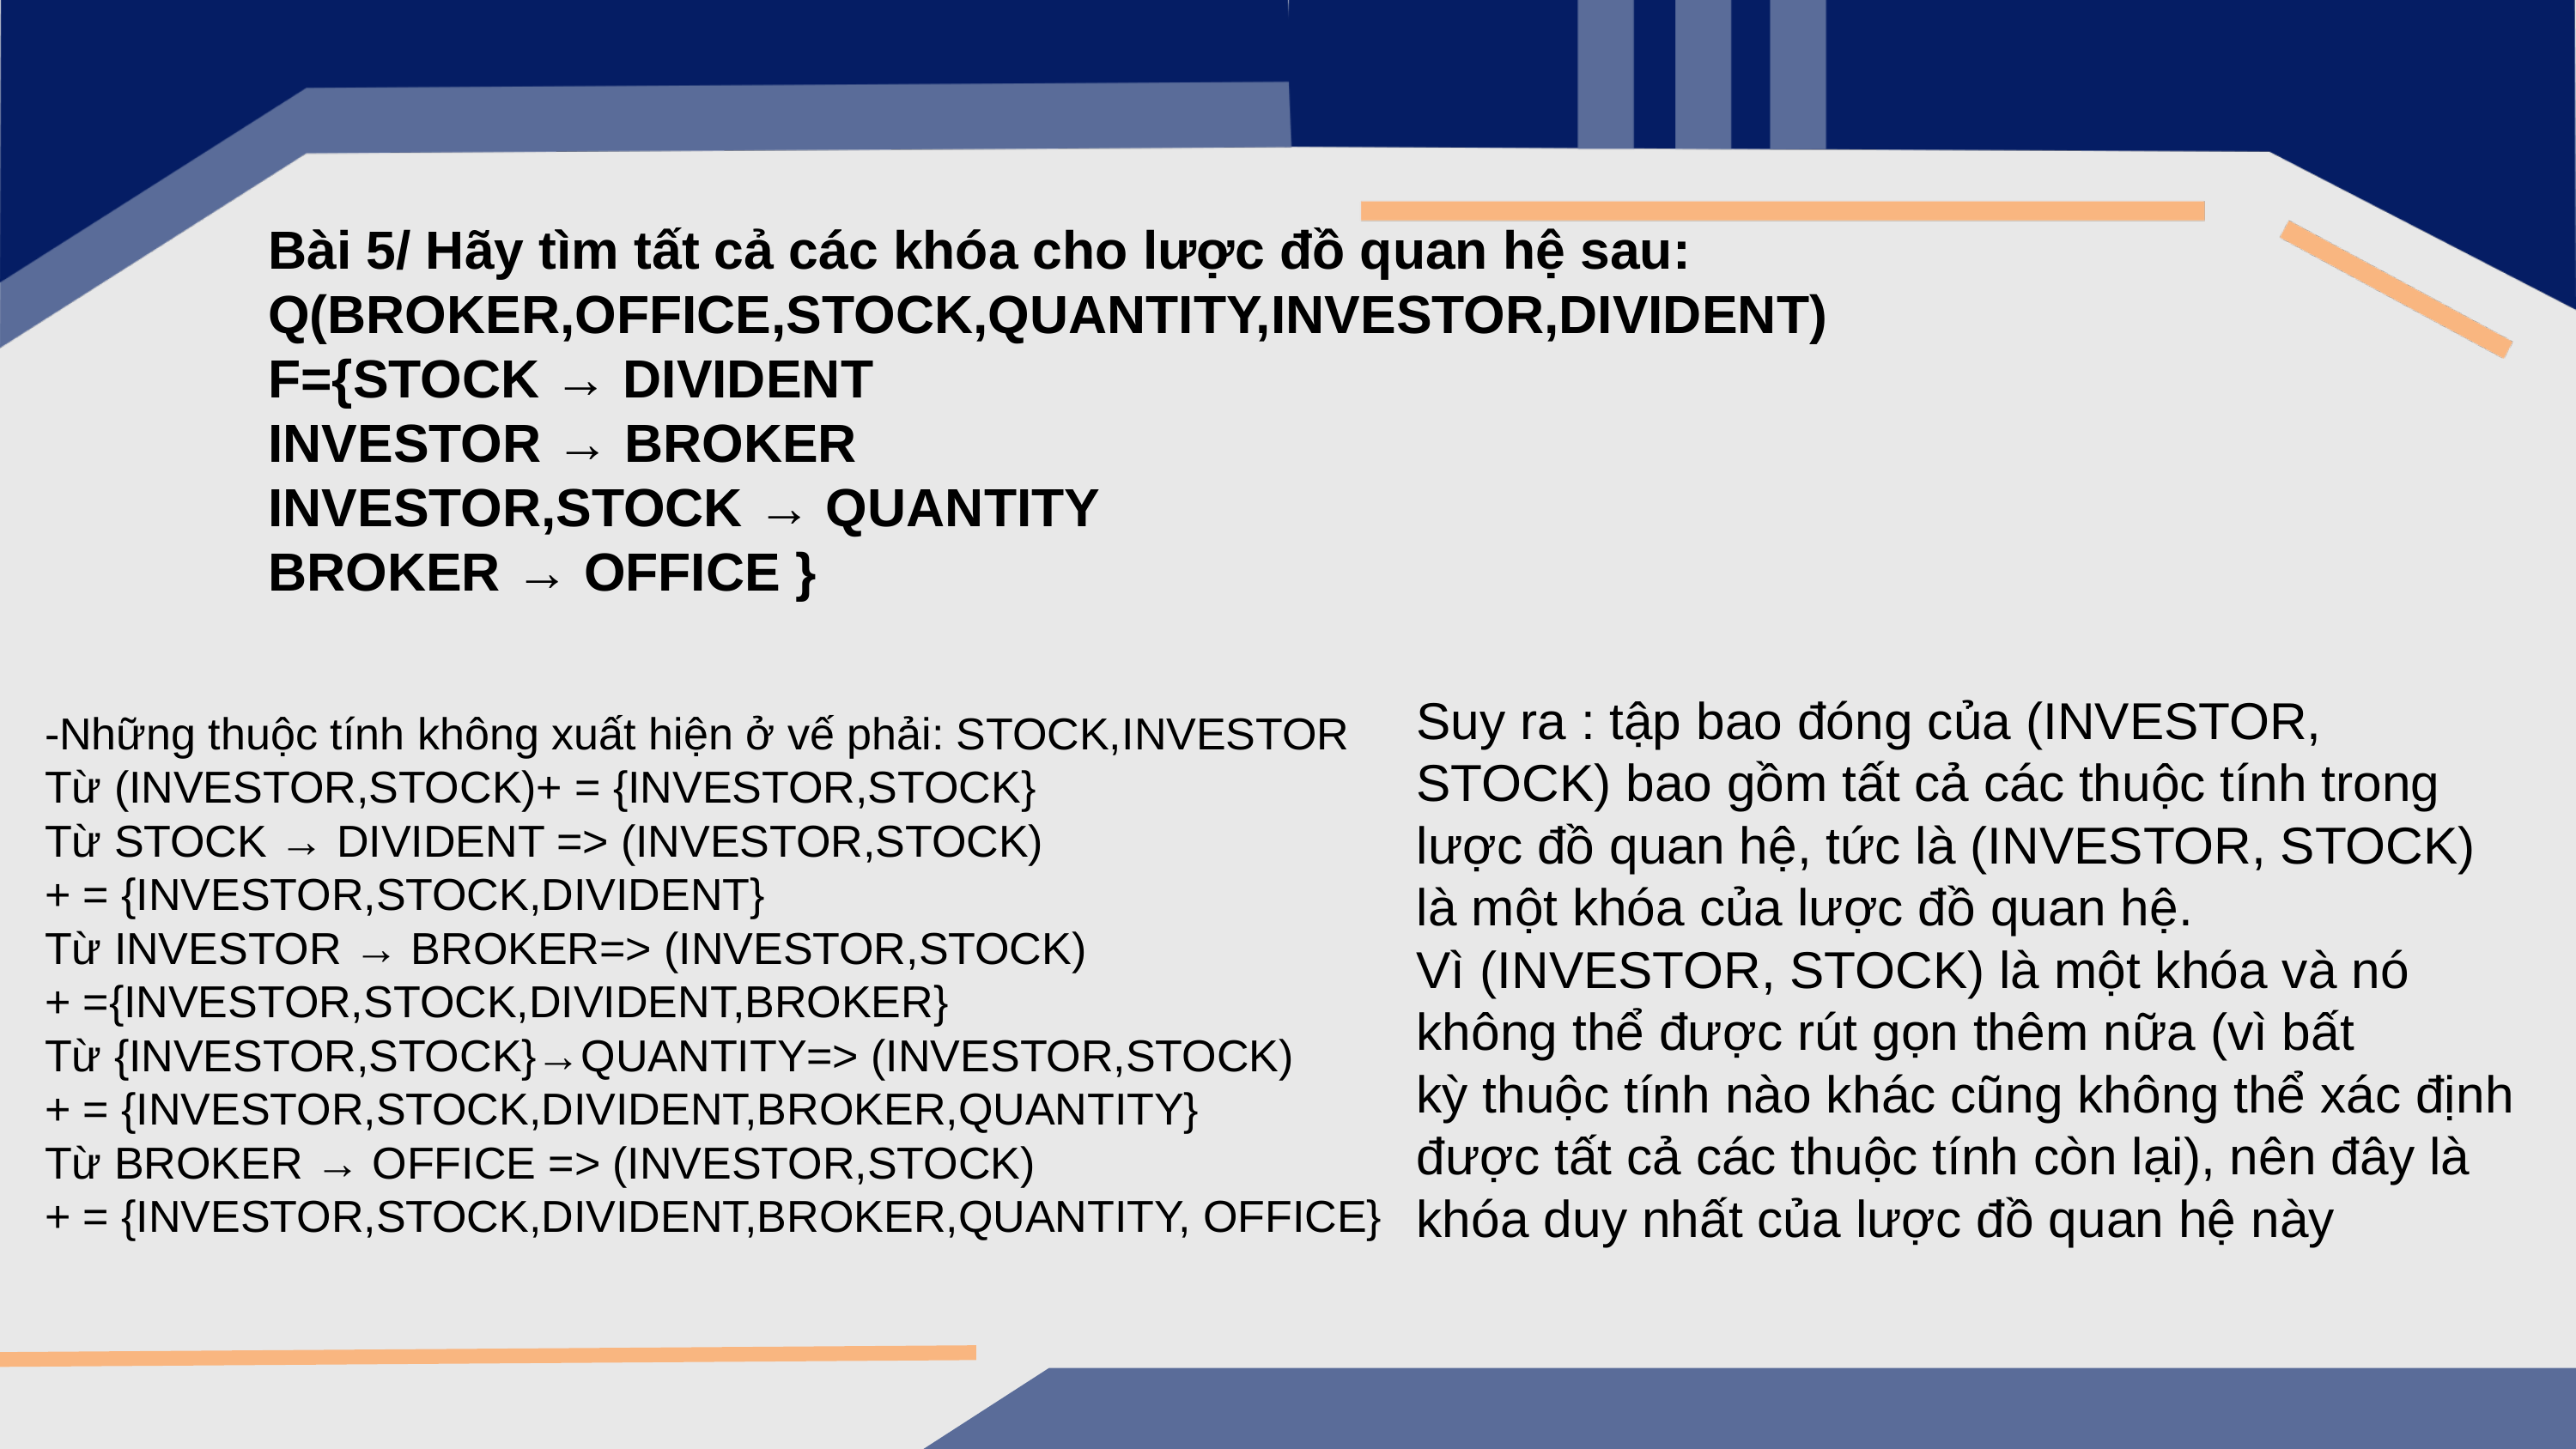

Bài 5/ Hãy tìm tất cả các khóa cho lược đồ quan hệ sau:
Q(BROKER,OFFICE,STOCK,QUANTITY,INVESTOR,DIVIDENT)
F={STOCK → DIVIDENT
INVESTOR → BROKER
INVESTOR,STOCK → QUANTITY
BROKER → OFFICE }
Suy ra : tập bao đóng của (INVESTOR, STOCK) bao gồm tất cả các thuộc tính trong lược đồ quan hệ, tức là (INVESTOR, STOCK) là một khóa của lược đồ quan hệ.
Vì (INVESTOR, STOCK) là một khóa và nó không thể được rút gọn thêm nữa (vì bất
kỳ thuộc tính nào khác cũng không thể xác định được tất cả các thuộc tính còn lại), nên đây là khóa duy nhất của lược đồ quan hệ này
-Những thuộc tính không xuất hiện ở vế phải: STOCK,INVESTOR
Từ (INVESTOR,STOCK)+ = {INVESTOR,STOCK}
Từ STOCK → DIVIDENT => (INVESTOR,STOCK)
+ = {INVESTOR,STOCK,DIVIDENT}
Từ INVESTOR → BROKER=> (INVESTOR,STOCK)
+ ={INVESTOR,STOCK,DIVIDENT,BROKER}
Từ {INVESTOR,STOCK}→QUANTITY=> (INVESTOR,STOCK)
+ = {INVESTOR,STOCK,DIVIDENT,BROKER,QUANTITY}
Từ BROKER → OFFICE => (INVESTOR,STOCK)
+ = {INVESTOR,STOCK,DIVIDENT,BROKER,QUANTITY, OFFICE}